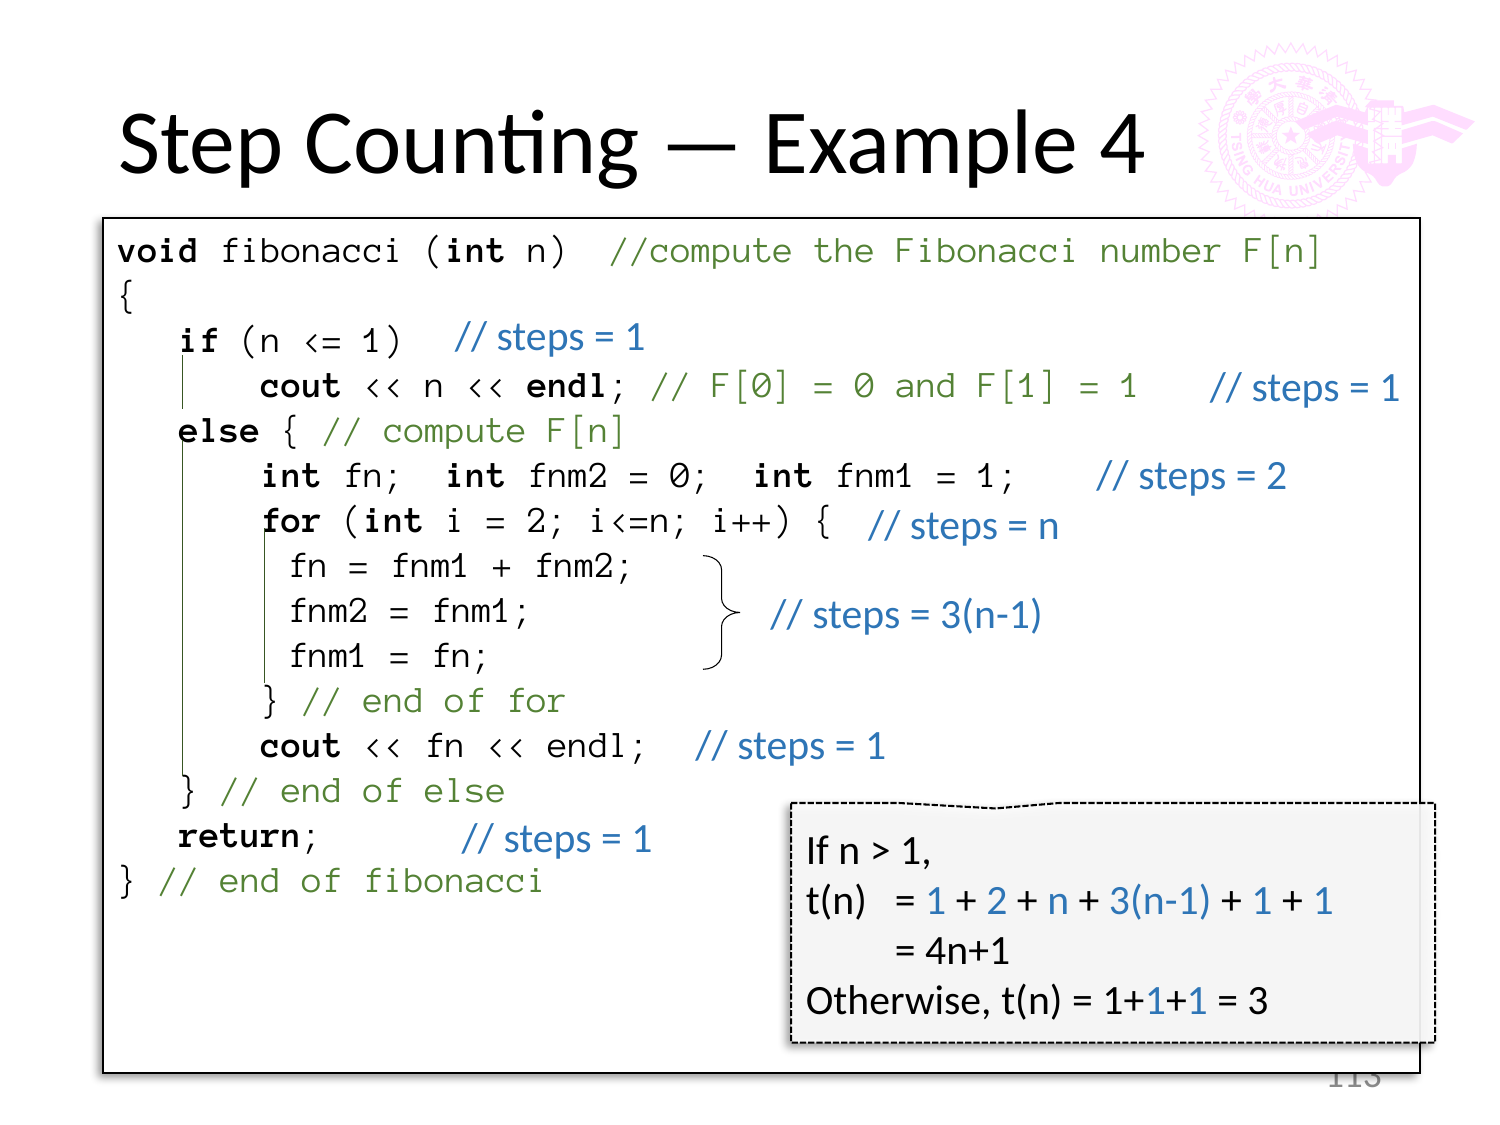

# Step Counting — Example 4
void fibonacci (int n)  //compute the Fibonacci number F[n]
{
   if (n <= 1)
       cout << n << endl; // F[0] = 0 and F[1] = 1
   else { // compute F[n]
       int fn;  int fnm2 = 0;  int fnm1 = 1;
       for (int i = 2; i<=n; i++) {
	 fn = fnm1 + fnm2;
	 fnm2 = fnm1;
	 fnm1 = fn;
       } // end of for
       cout << fn << endl;
   } // end of else
   return;
} // end of fibonacci
// steps = 1
// steps = 1
// steps = 2
// steps = n

// steps = 3(n-1)
// steps = 1
// steps = 1
If n > 1,
t(n) 	= 1 + 2 + n + 3(n-1) + 1 + 1
 	= 4n+1
Otherwise, t(n) = 1+1+1 = 3
113